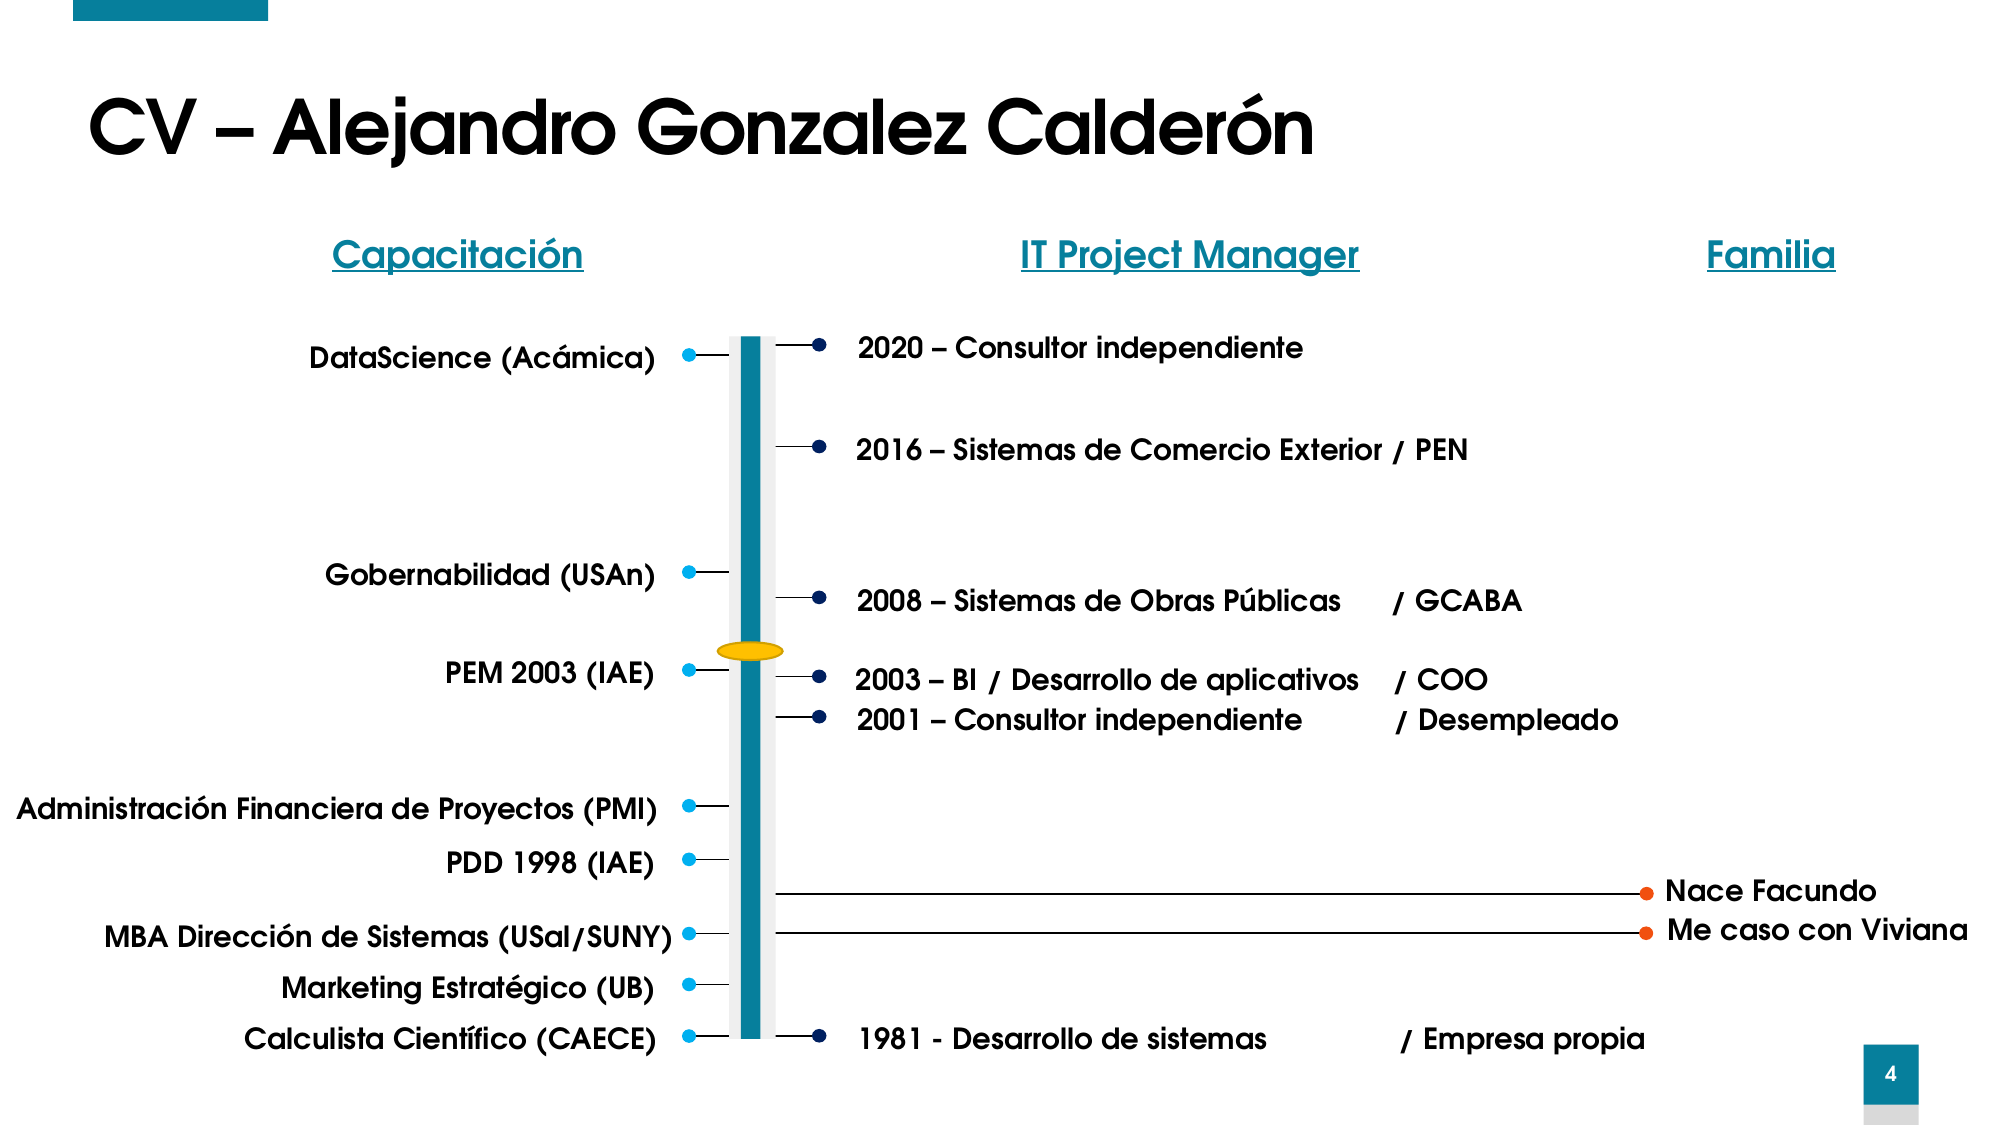

# CV – Alejandro Gonzalez Calderón
Capacitación
IT Project Manager
Familia

2020 – Consultor independiente

DataScience (Acámica)

2016 – Sistemas de Comercio Exterior / PEN

Gobernabilidad (USAn)

2008 – Sistemas de Obras Públicas      / GCABA

PEM 2003 (IAE)
2003 – BI / Desarrollo de aplicativos    / COO

2001 – Consultor independiente           / Desempleado

Administración Financiera de Proyectos (PMI)

PDD 1998 (IAE)
Nace Facundo

Me caso con Viviana
MBA Dirección de Sistemas (USal/SUNY)

Marketing Estratégico (UB)

1981 - Desarrollo de sistemas 	           / Empresa propia
Calculista Científico (CAECE)